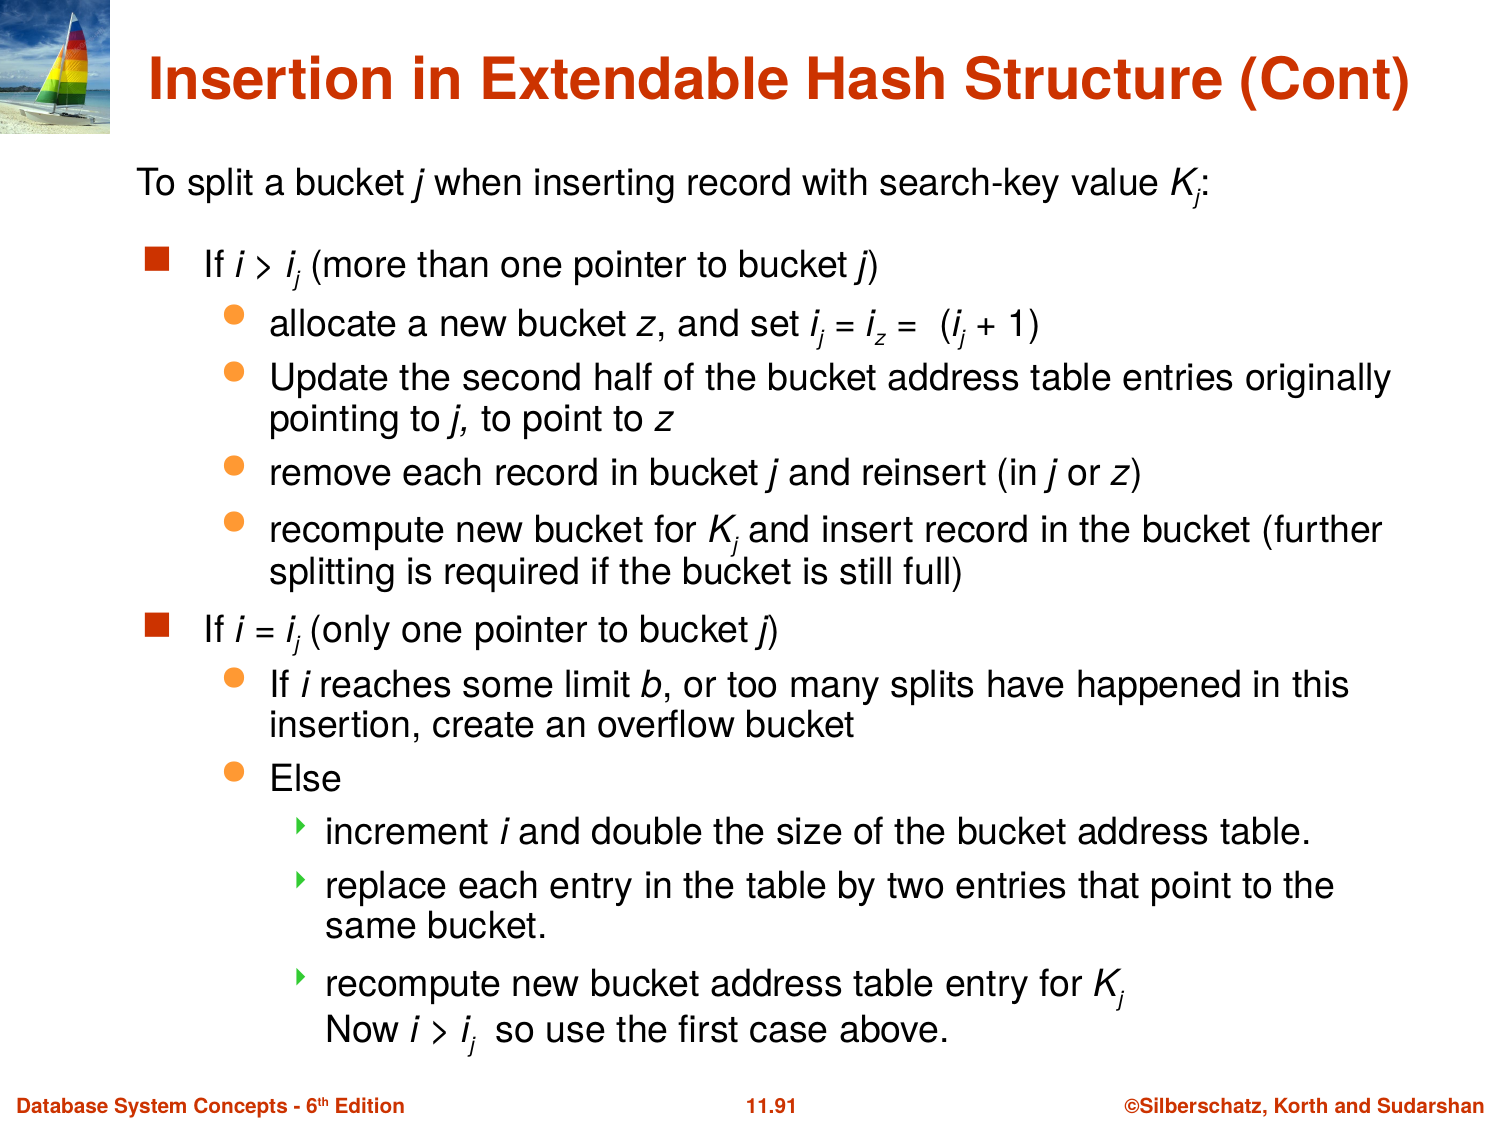

# Insertion in Extendable Hash Structure (Cont)
To split a bucket j when inserting record with search-key value Kj:
If i > ij (more than one pointer to bucket j)
allocate a new bucket z, and set ij = iz =  (ij + 1)
Update the second half of the bucket address table entries originally pointing to j, to point to z
remove each record in bucket j and reinsert (in j or z)
recompute new bucket for Kj and insert record in the bucket (further splitting is required if the bucket is still full)
If i = ij (only one pointer to bucket j)
If i reaches some limit b, or too many splits have happened in this insertion, create an overflow bucket
Else
increment i and double the size of the bucket address table.
replace each entry in the table by two entries that point to the same bucket.
recompute new bucket address table entry for Kj
Now i > ij  so use the first case above.